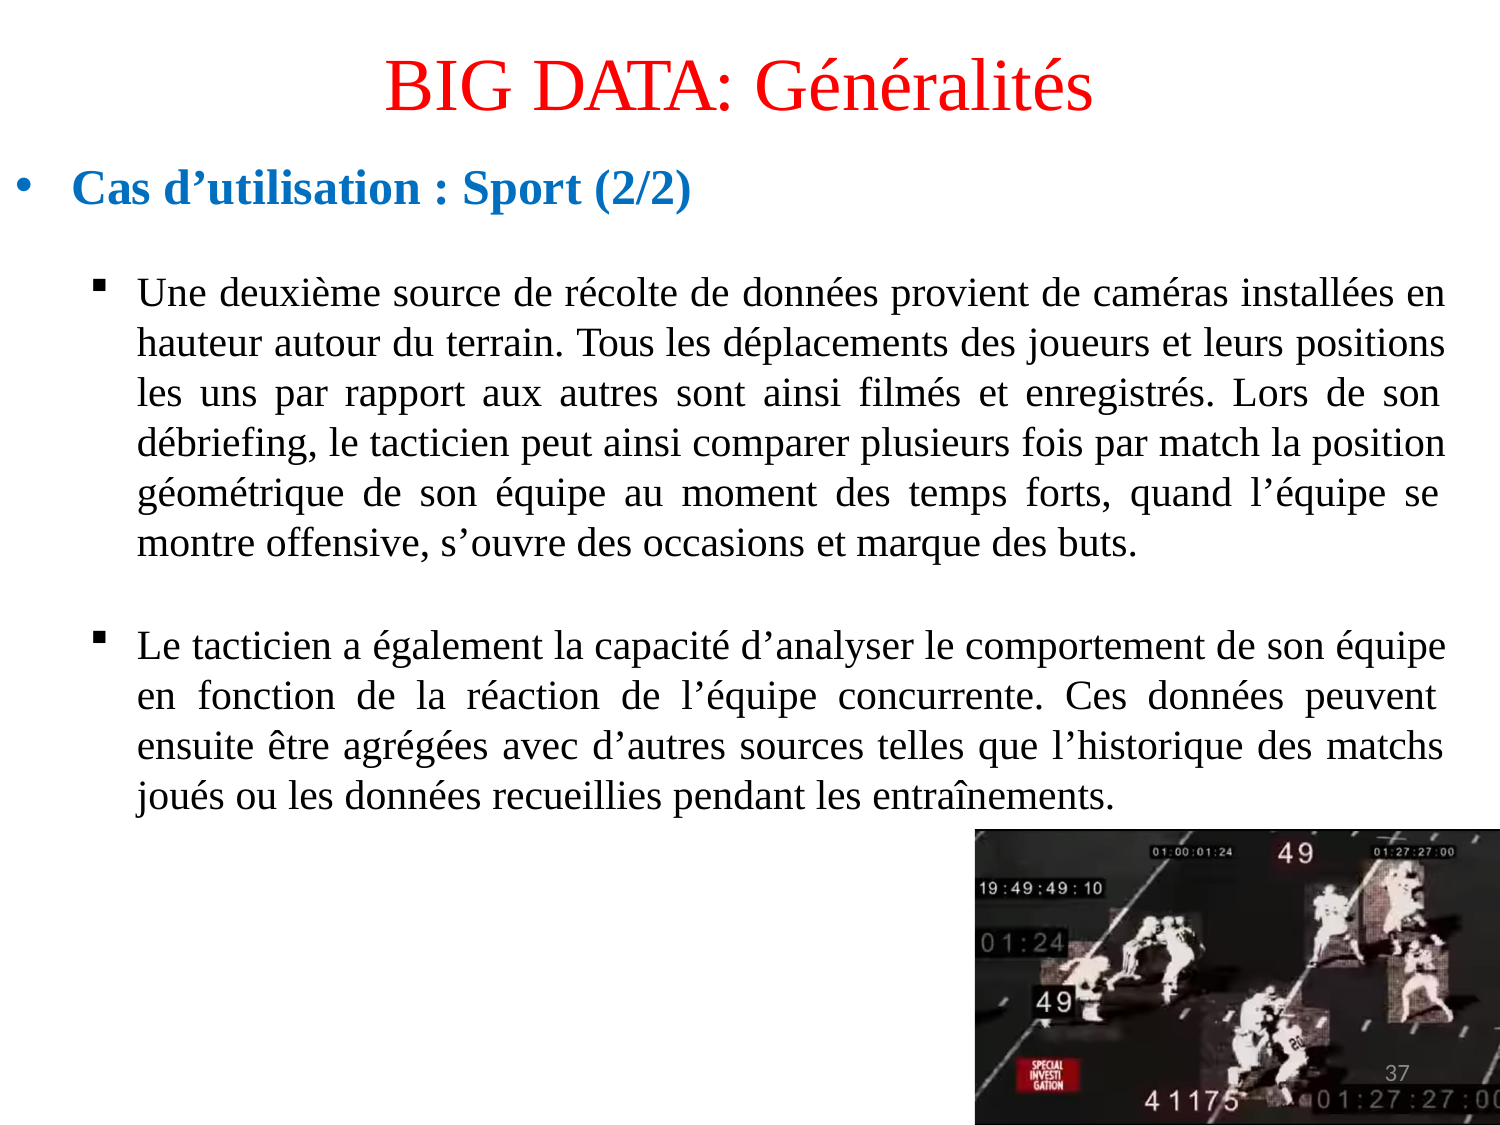

# BIG DATA: Généralités
Cas d’utilisation : Sport (2/2)
Une deuxième source de récolte de données provient de caméras installées en  hauteur autour du terrain. Tous les déplacements des joueurs et leurs positions  les uns par rapport aux autres sont ainsi filmés et enregistrés. Lors de son  débriefing, le tacticien peut ainsi comparer plusieurs fois par match la position  géométrique de son équipe au moment des temps forts, quand l’équipe se  montre offensive, s’ouvre des occasions et marque des buts.

Le tacticien a également la capacité d’analyser le comportement de son équipe  en fonction de la réaction de l’équipe concurrente. Ces données peuvent  ensuite être agrégées avec d’autres sources telles que l’historique des matchs  joués ou les données recueillies pendant les entraînements.

37